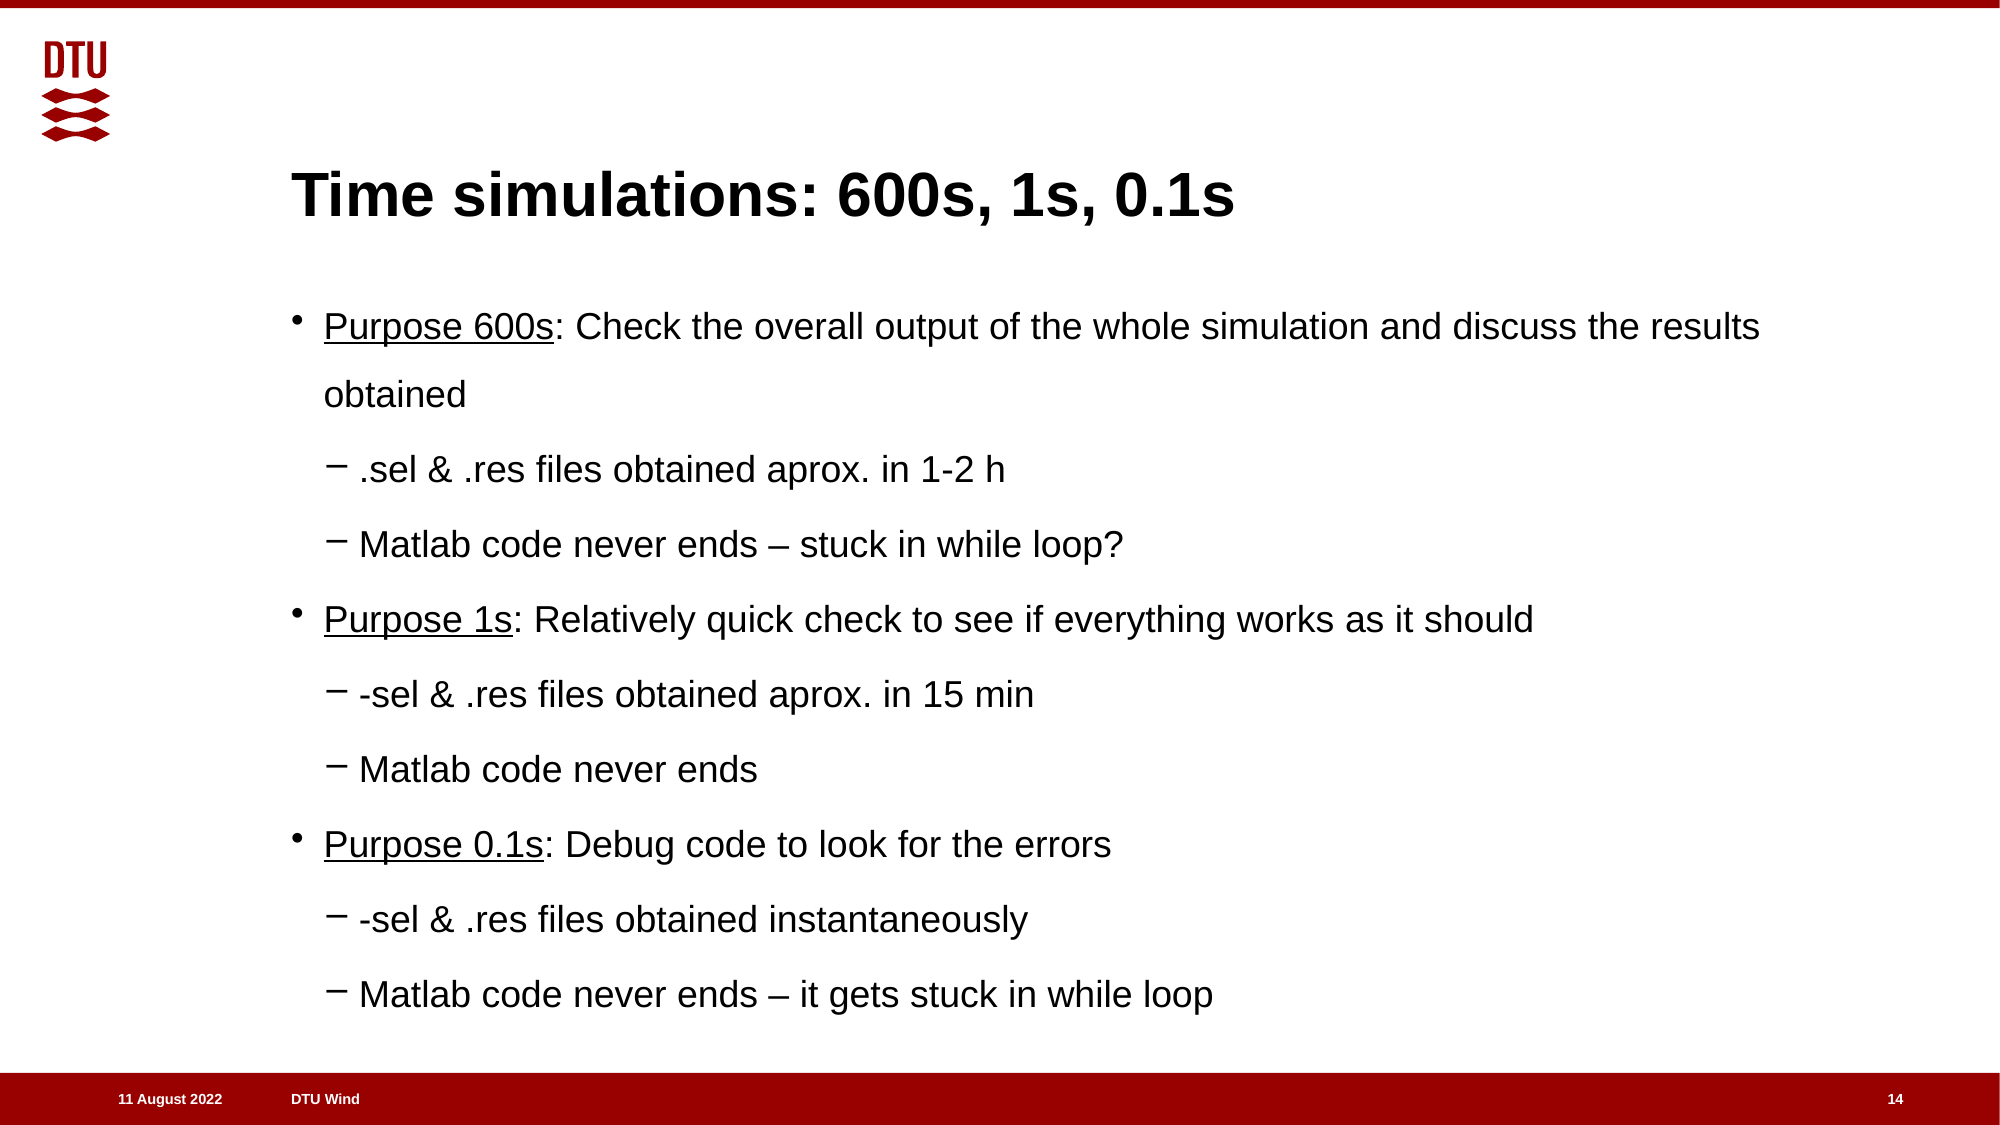

# Time simulations: 600s, 1s, 0.1s
Purpose 600s: Check the overall output of the whole simulation and discuss the results obtained
.sel & .res files obtained aprox. in 1-2 h
Matlab code never ends – stuck in while loop?
Purpose 1s: Relatively quick check to see if everything works as it should
-sel & .res files obtained aprox. in 15 min
Matlab code never ends
Purpose 0.1s: Debug code to look for the errors
-sel & .res files obtained instantaneously
Matlab code never ends – it gets stuck in while loop

14